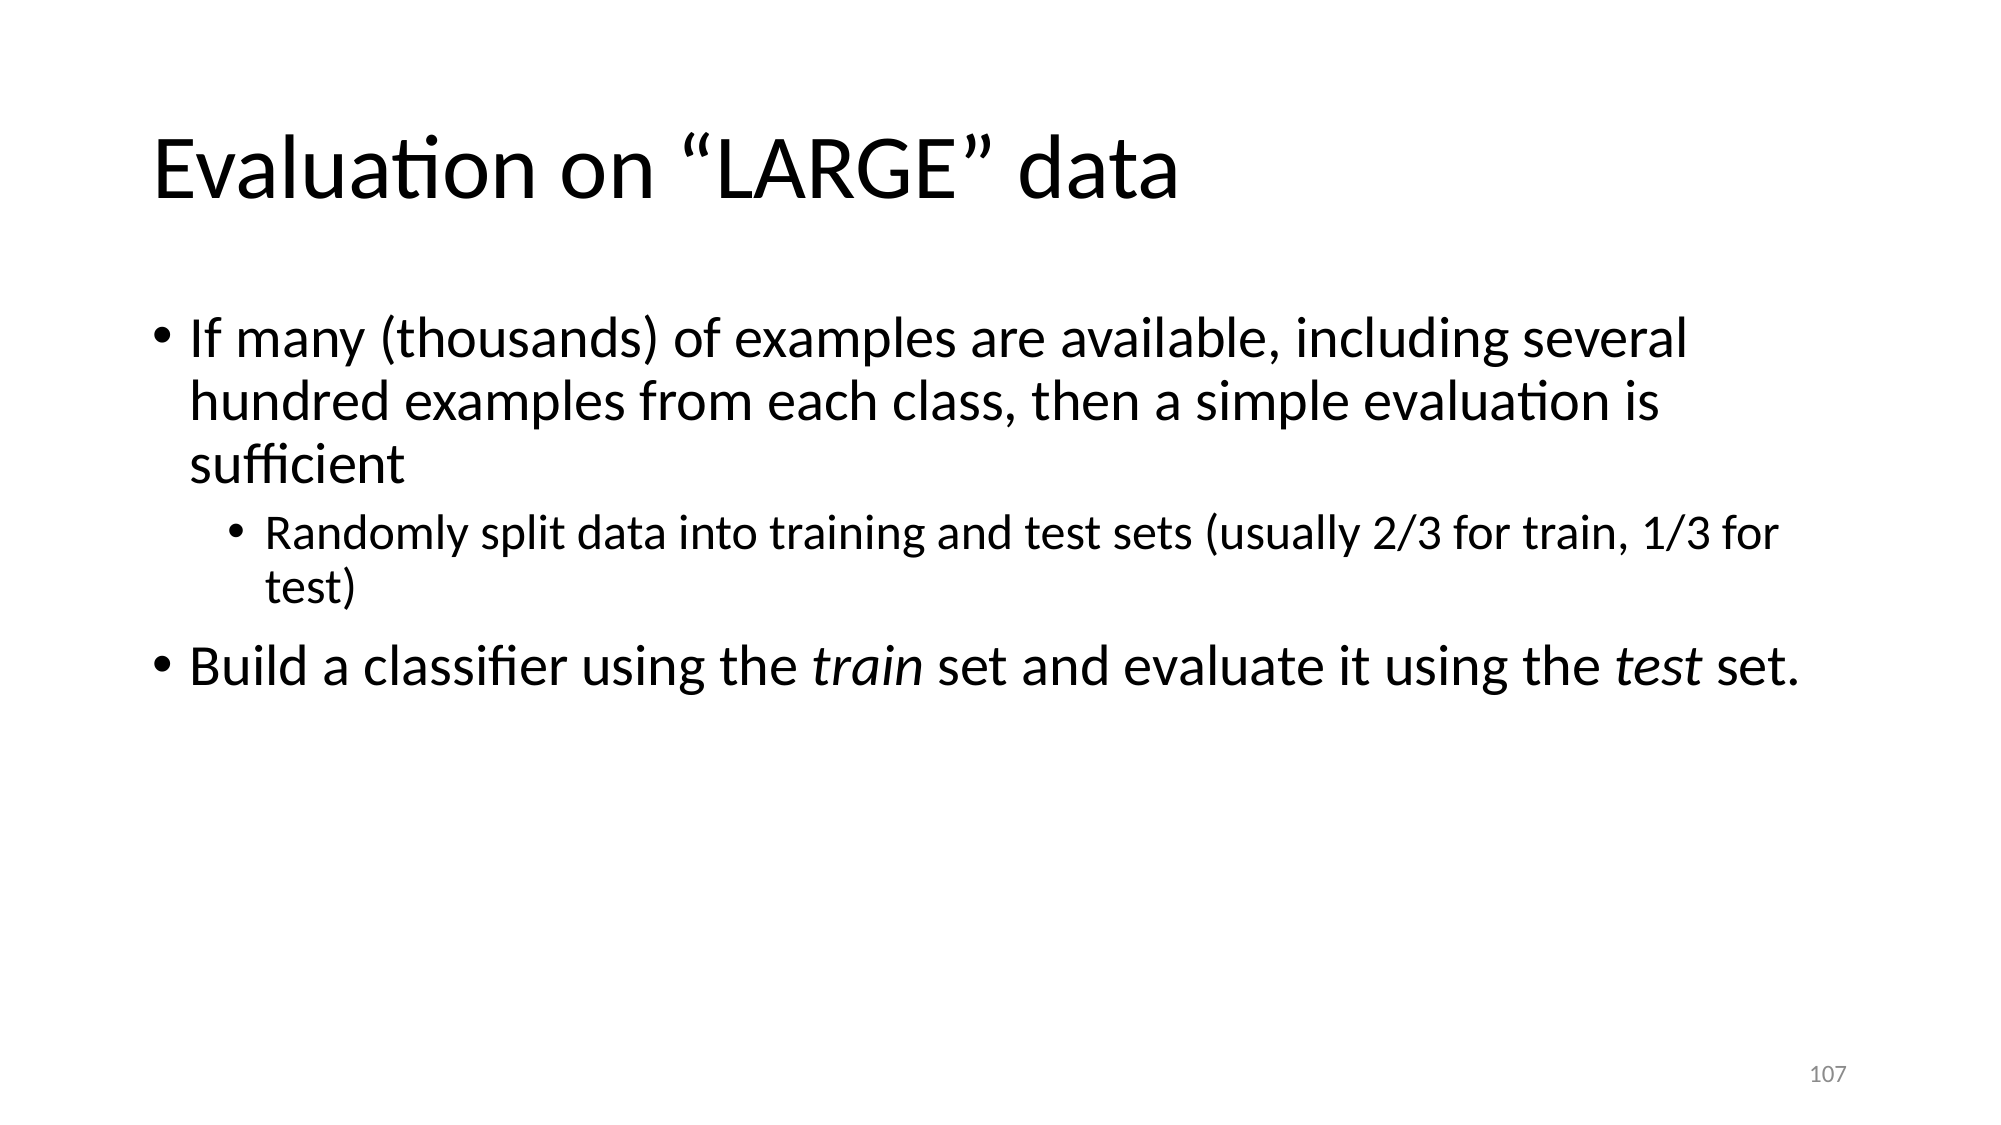

# Evaluation on “LARGE” data
If many (thousands) of examples are available, including several hundred examples from each class, then a simple evaluation is sufficient
Randomly split data into training and test sets (usually 2/3 for train, 1/3 for test)
Build a classifier using the train set and evaluate it using the test set.
107